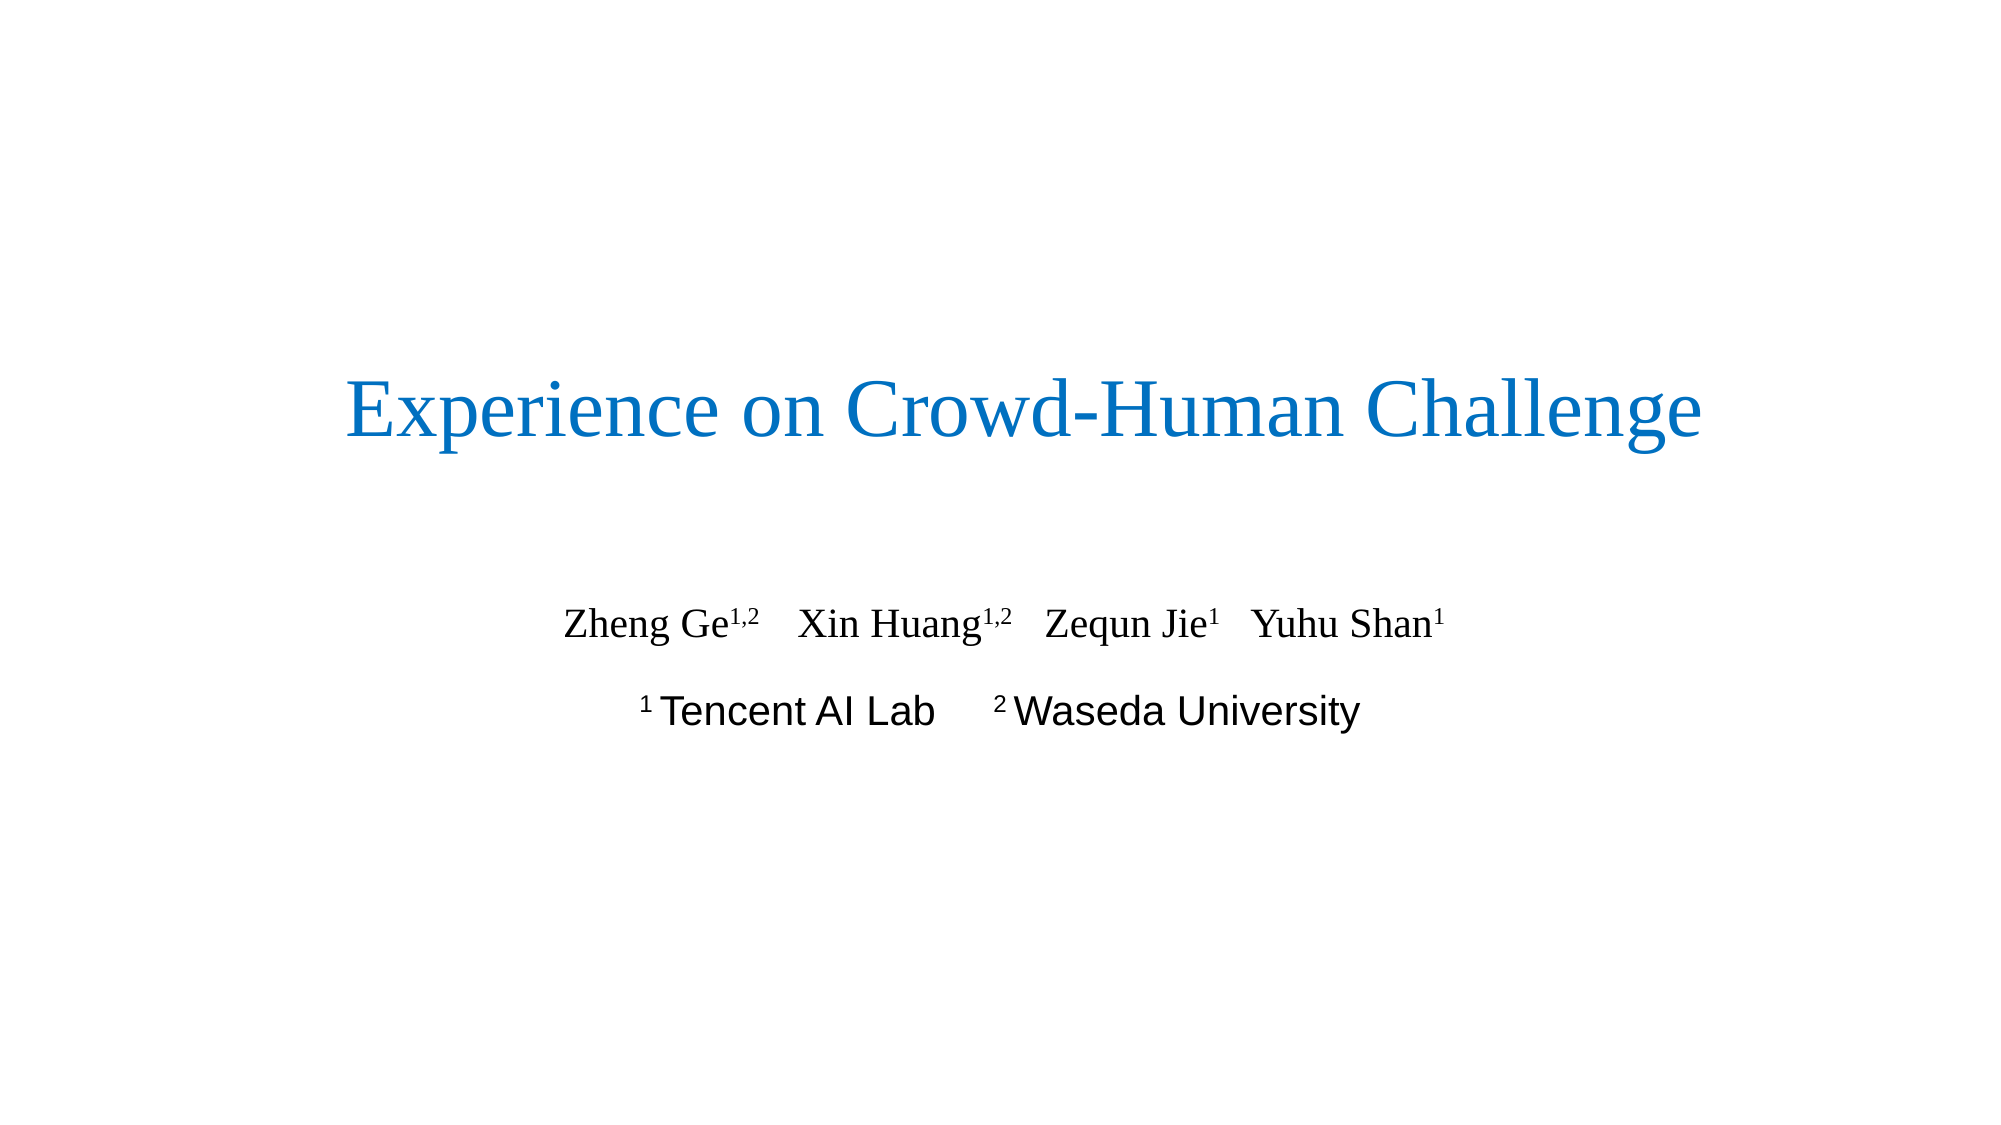

# Experience on Crowd-Human Challenge
Zheng Ge1,2    Xin Huang1,2   Zequn Jie1   Yuhu Shan1
1 Tencent AI Lab     2 Waseda University